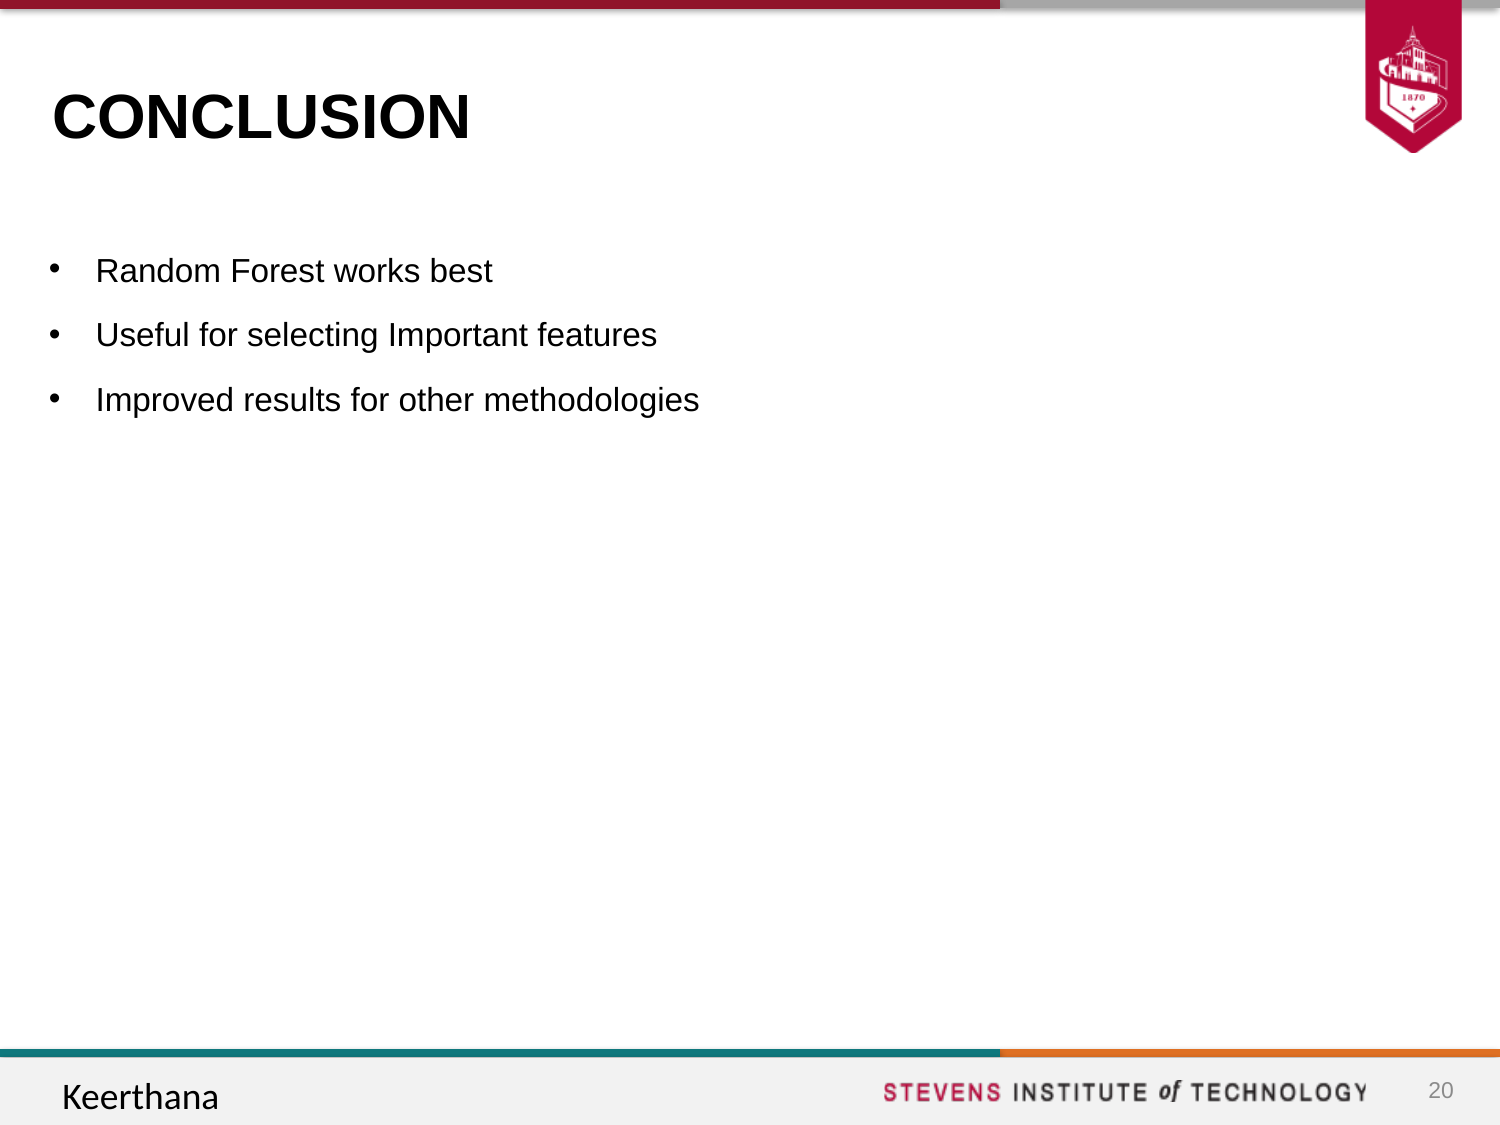

# CONCLUSION
Random Forest works best
Useful for selecting Important features
Improved results for other methodologies

20
Keerthana